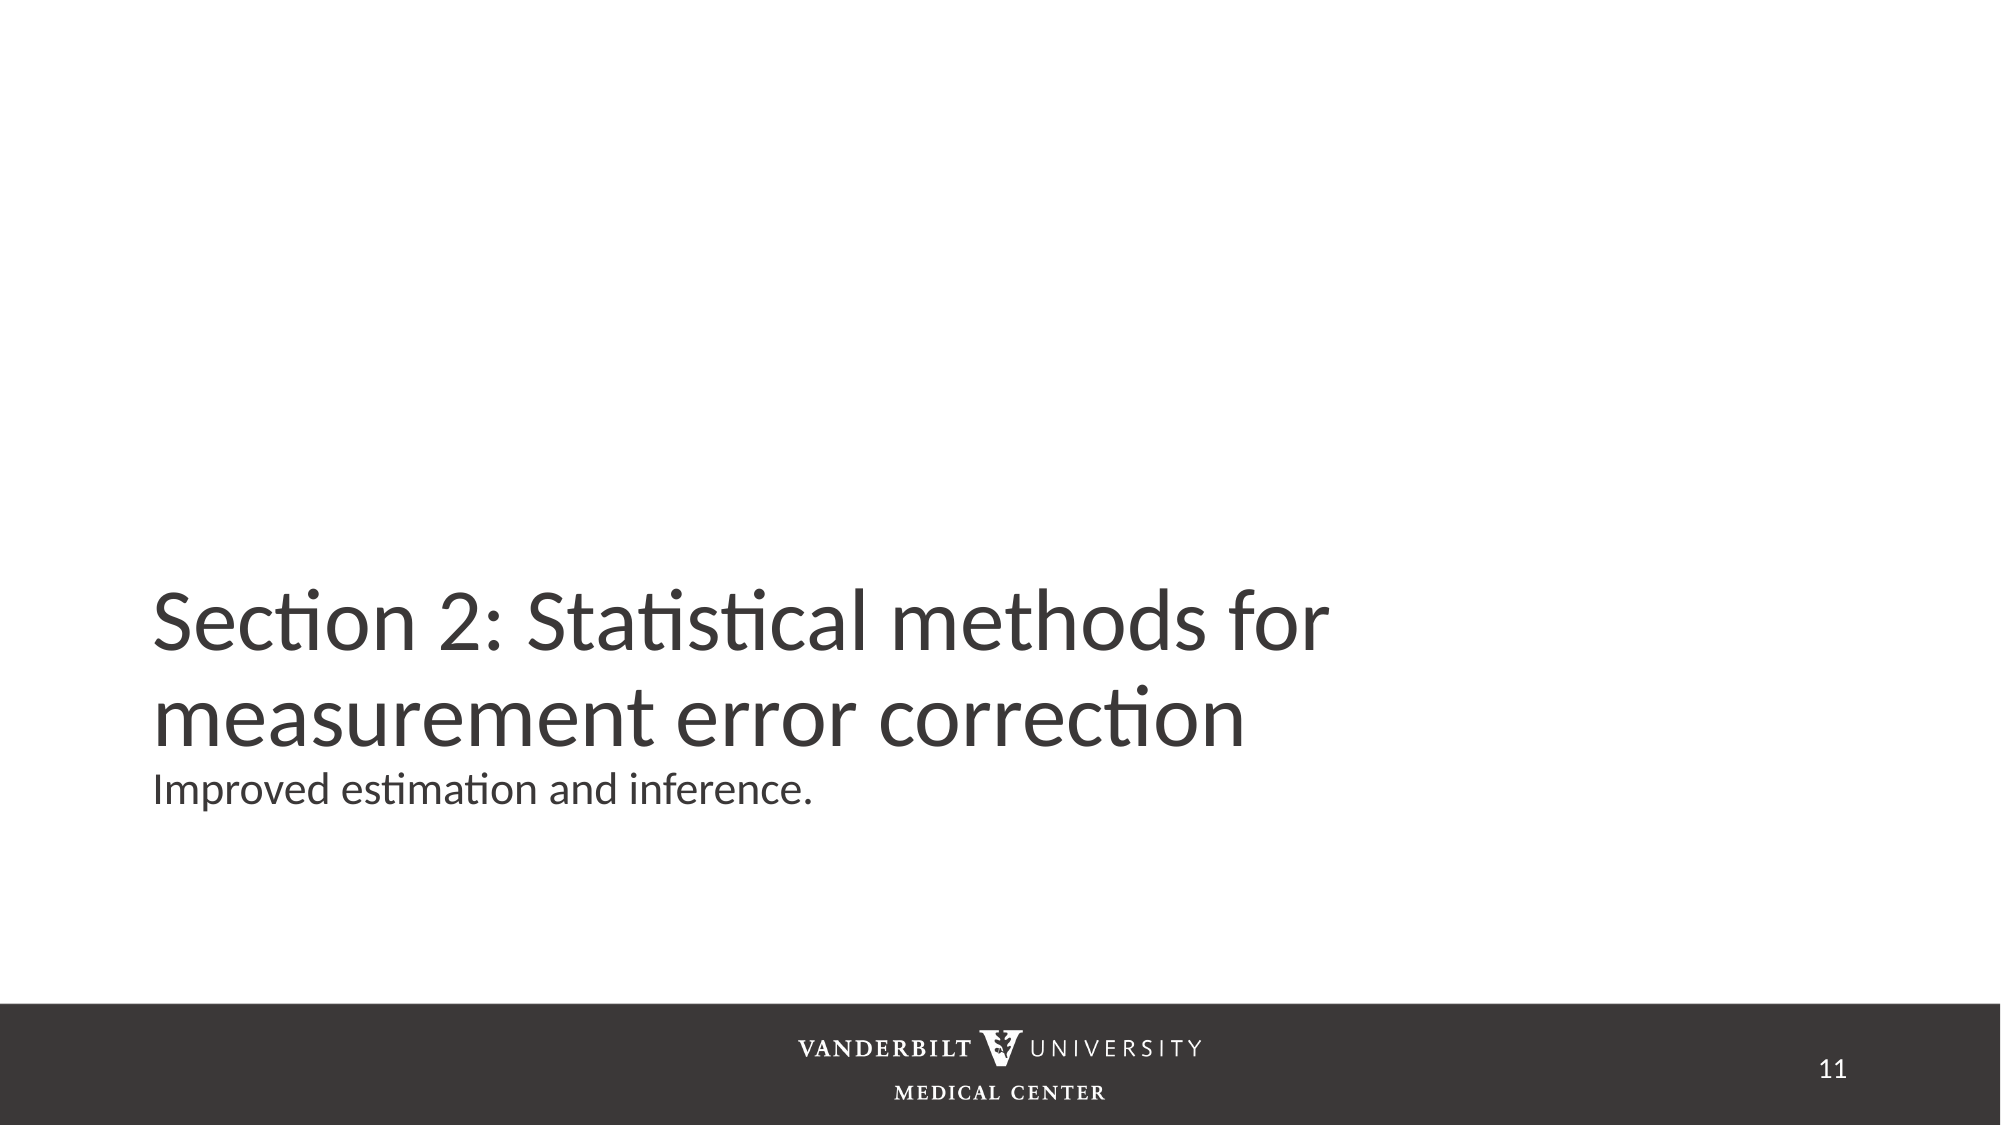

# Section 2: Statistical methods for measurement error correction Improved estimation and inference.
11